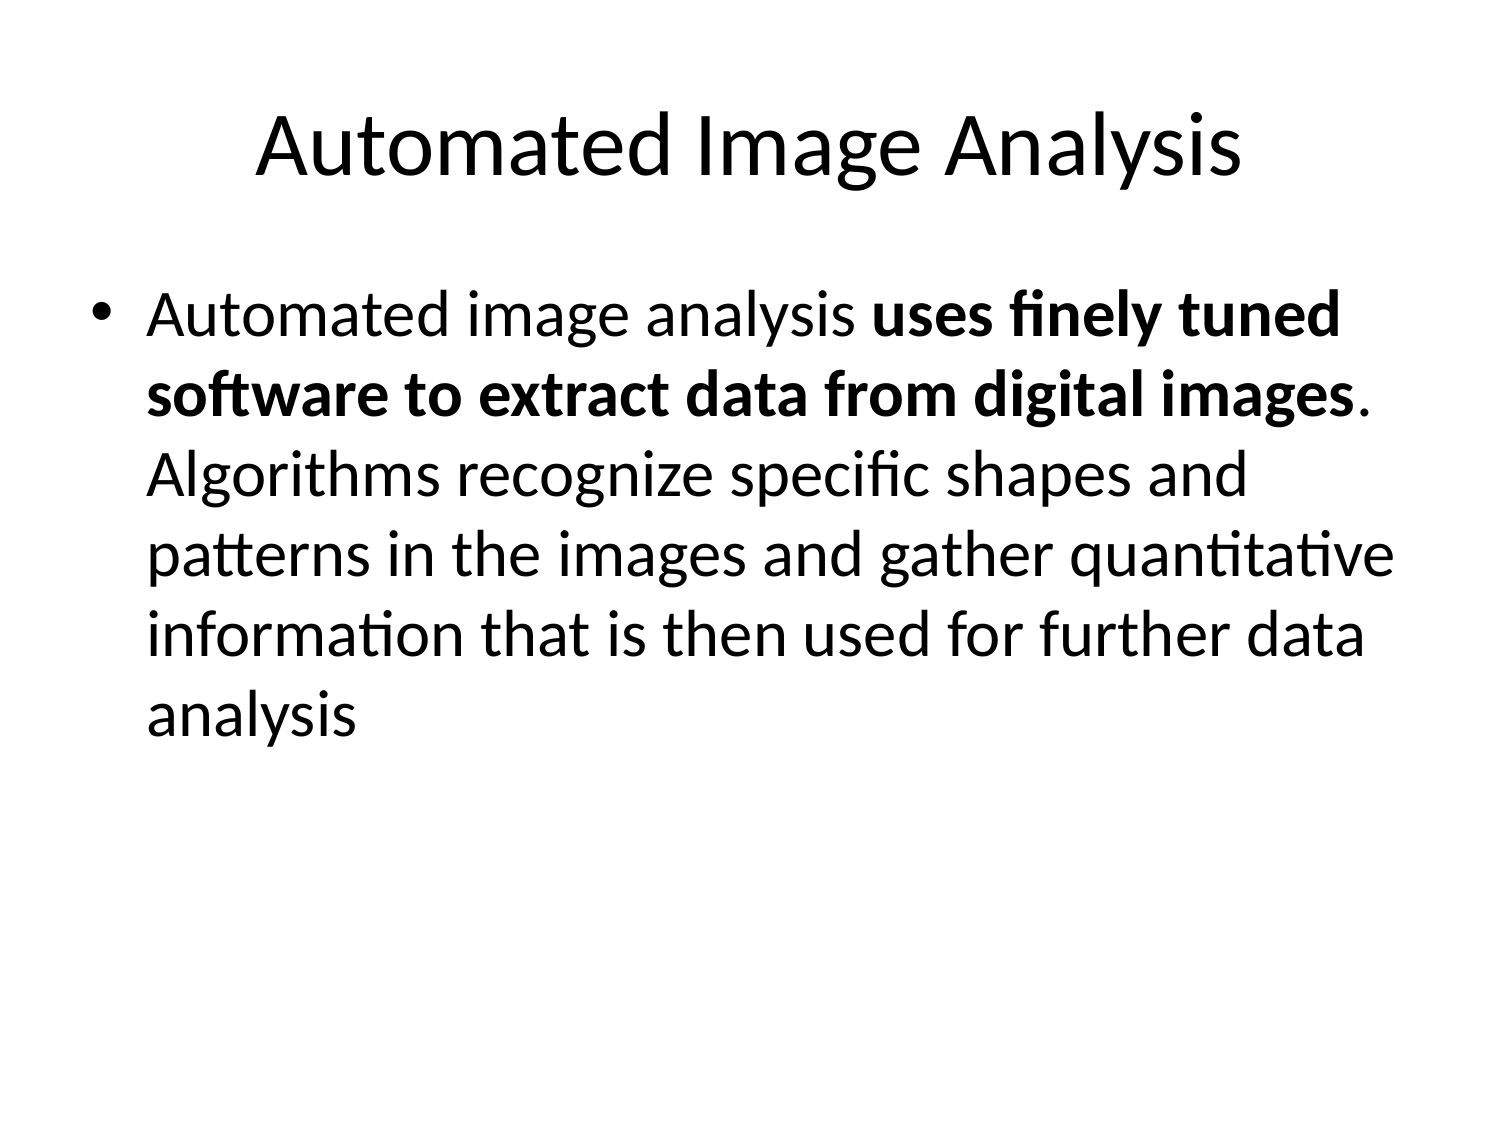

# Automated Image Analysis
Automated image analysis uses finely tuned software to extract data from digital images. Algorithms recognize specific shapes and patterns in the images and gather quantitative information that is then used for further data analysis